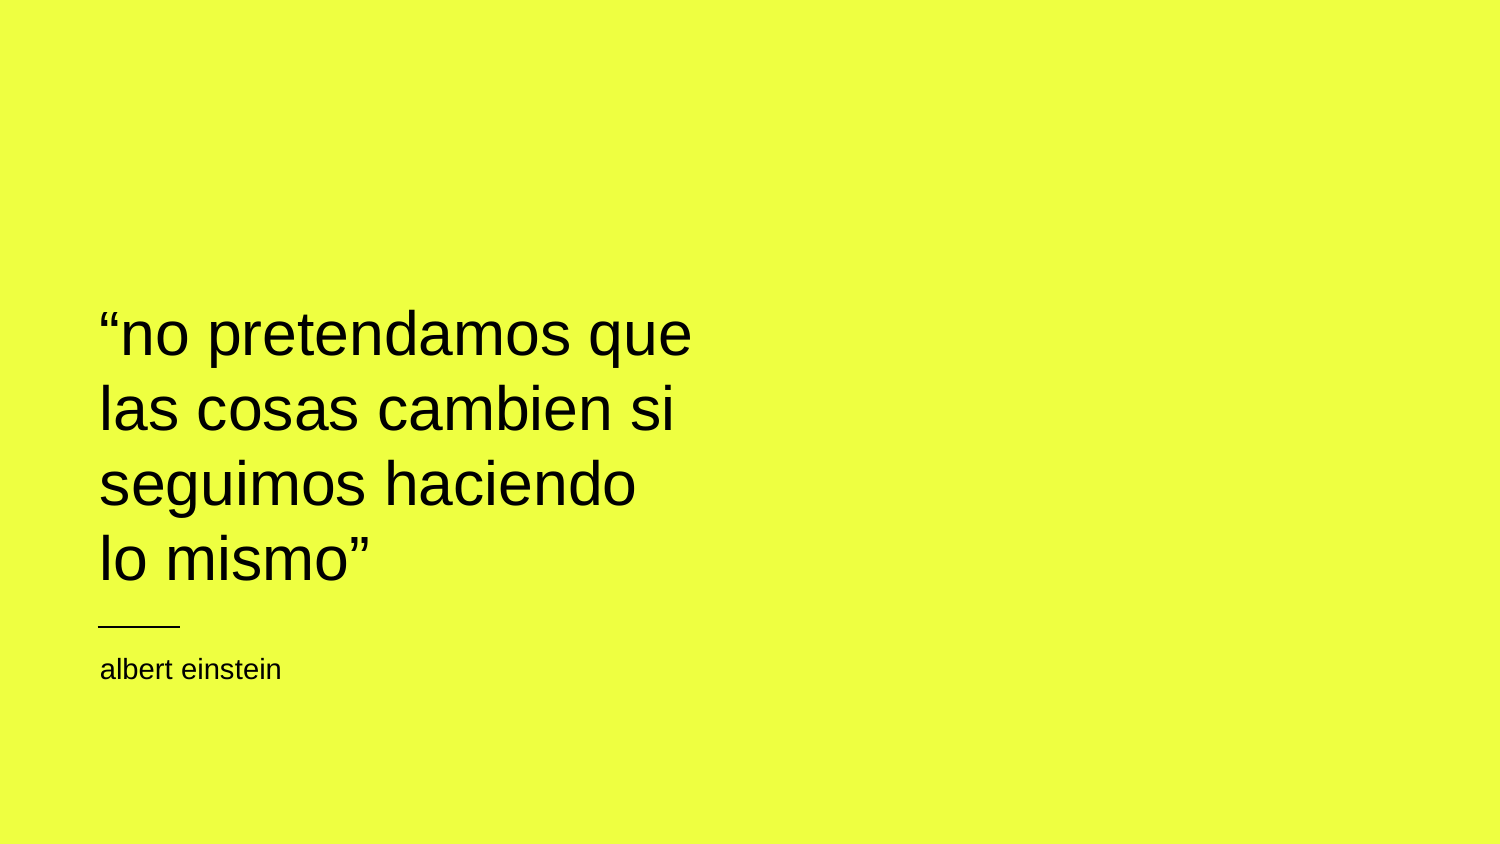

# “no pretendamos que las cosas cambien si seguimos haciendo lo mismo”
albert einstein